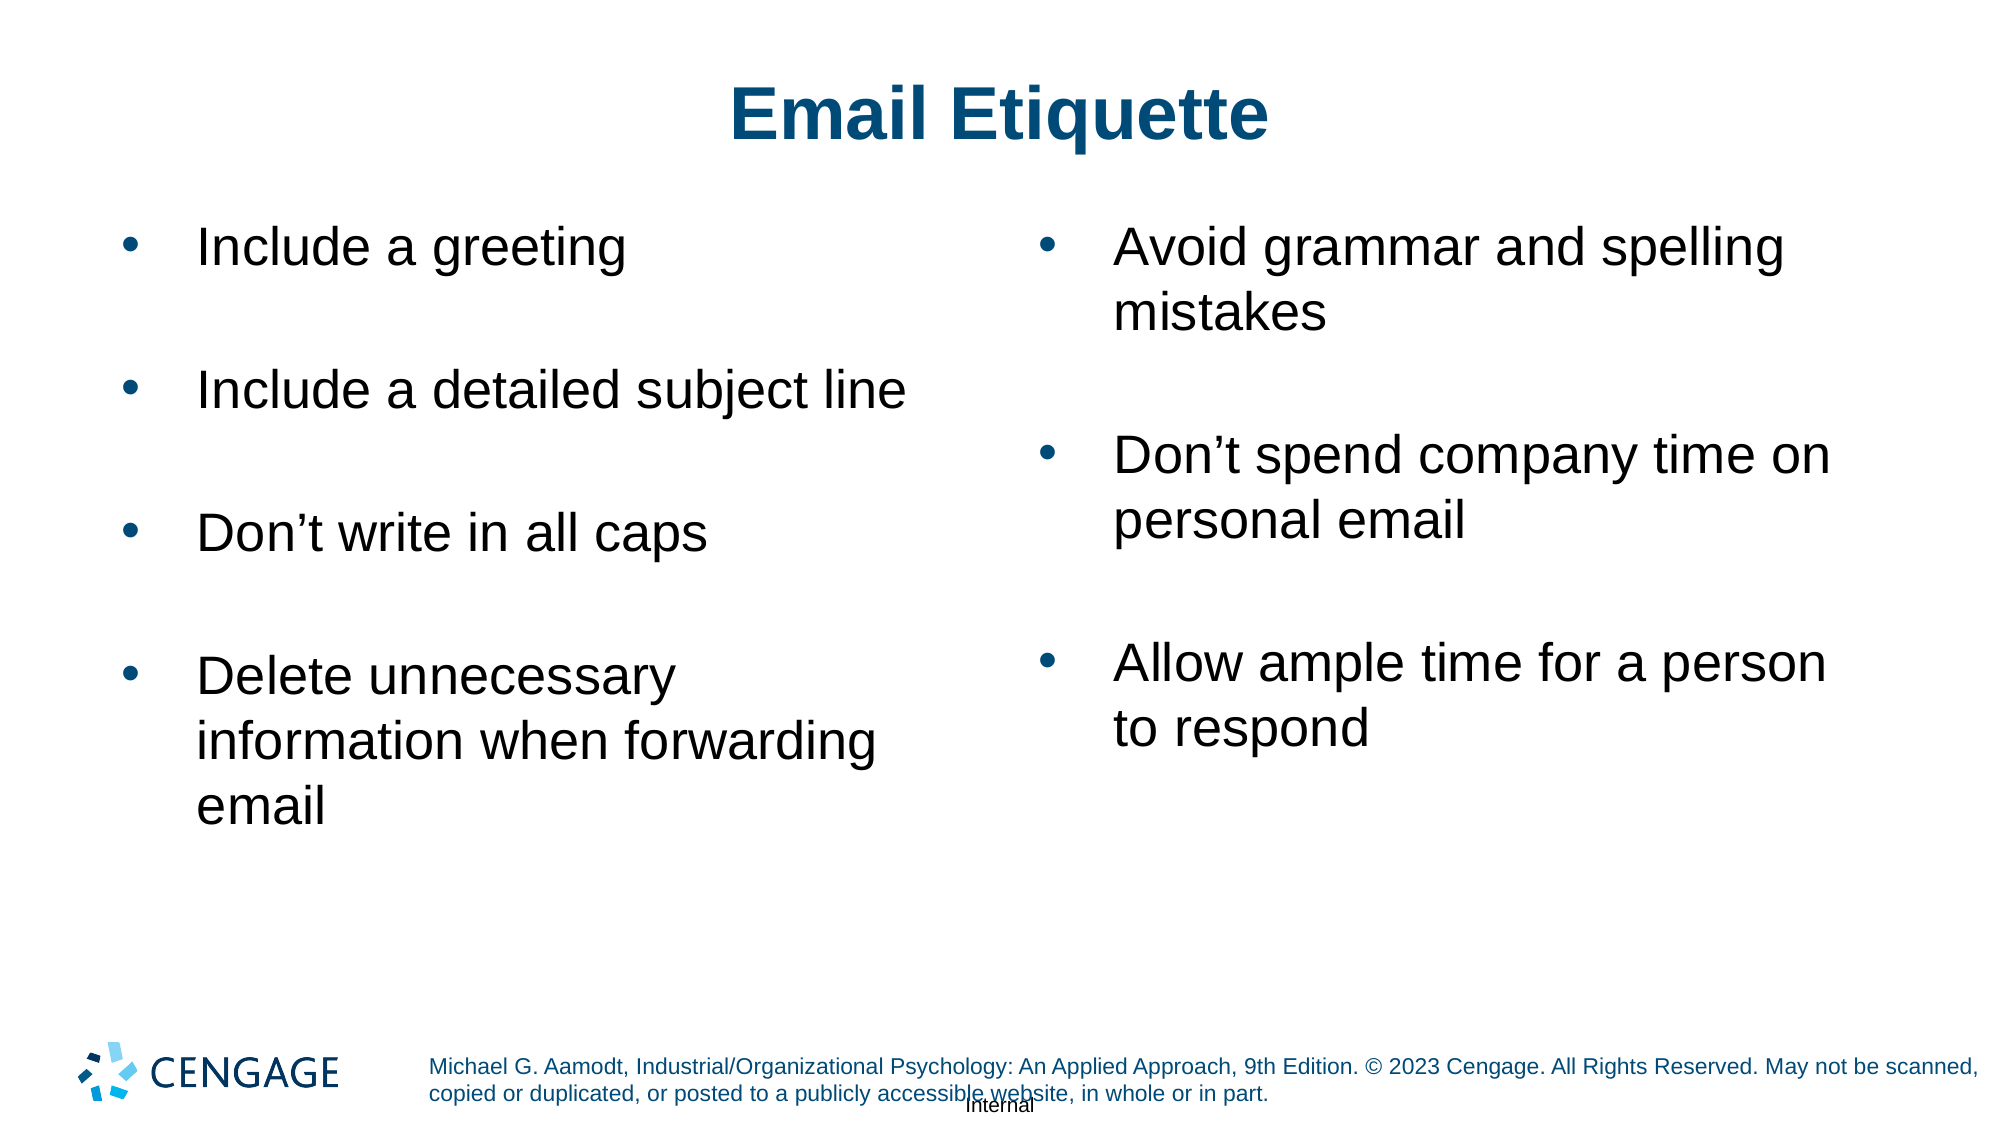

# Email Etiquette
Include a greeting
Include a detailed subject line
Don’t write in all caps
Delete unnecessary information when forwarding email
Avoid grammar and spelling mistakes
Don’t spend company time on personal email
Allow ample time for a person to respond